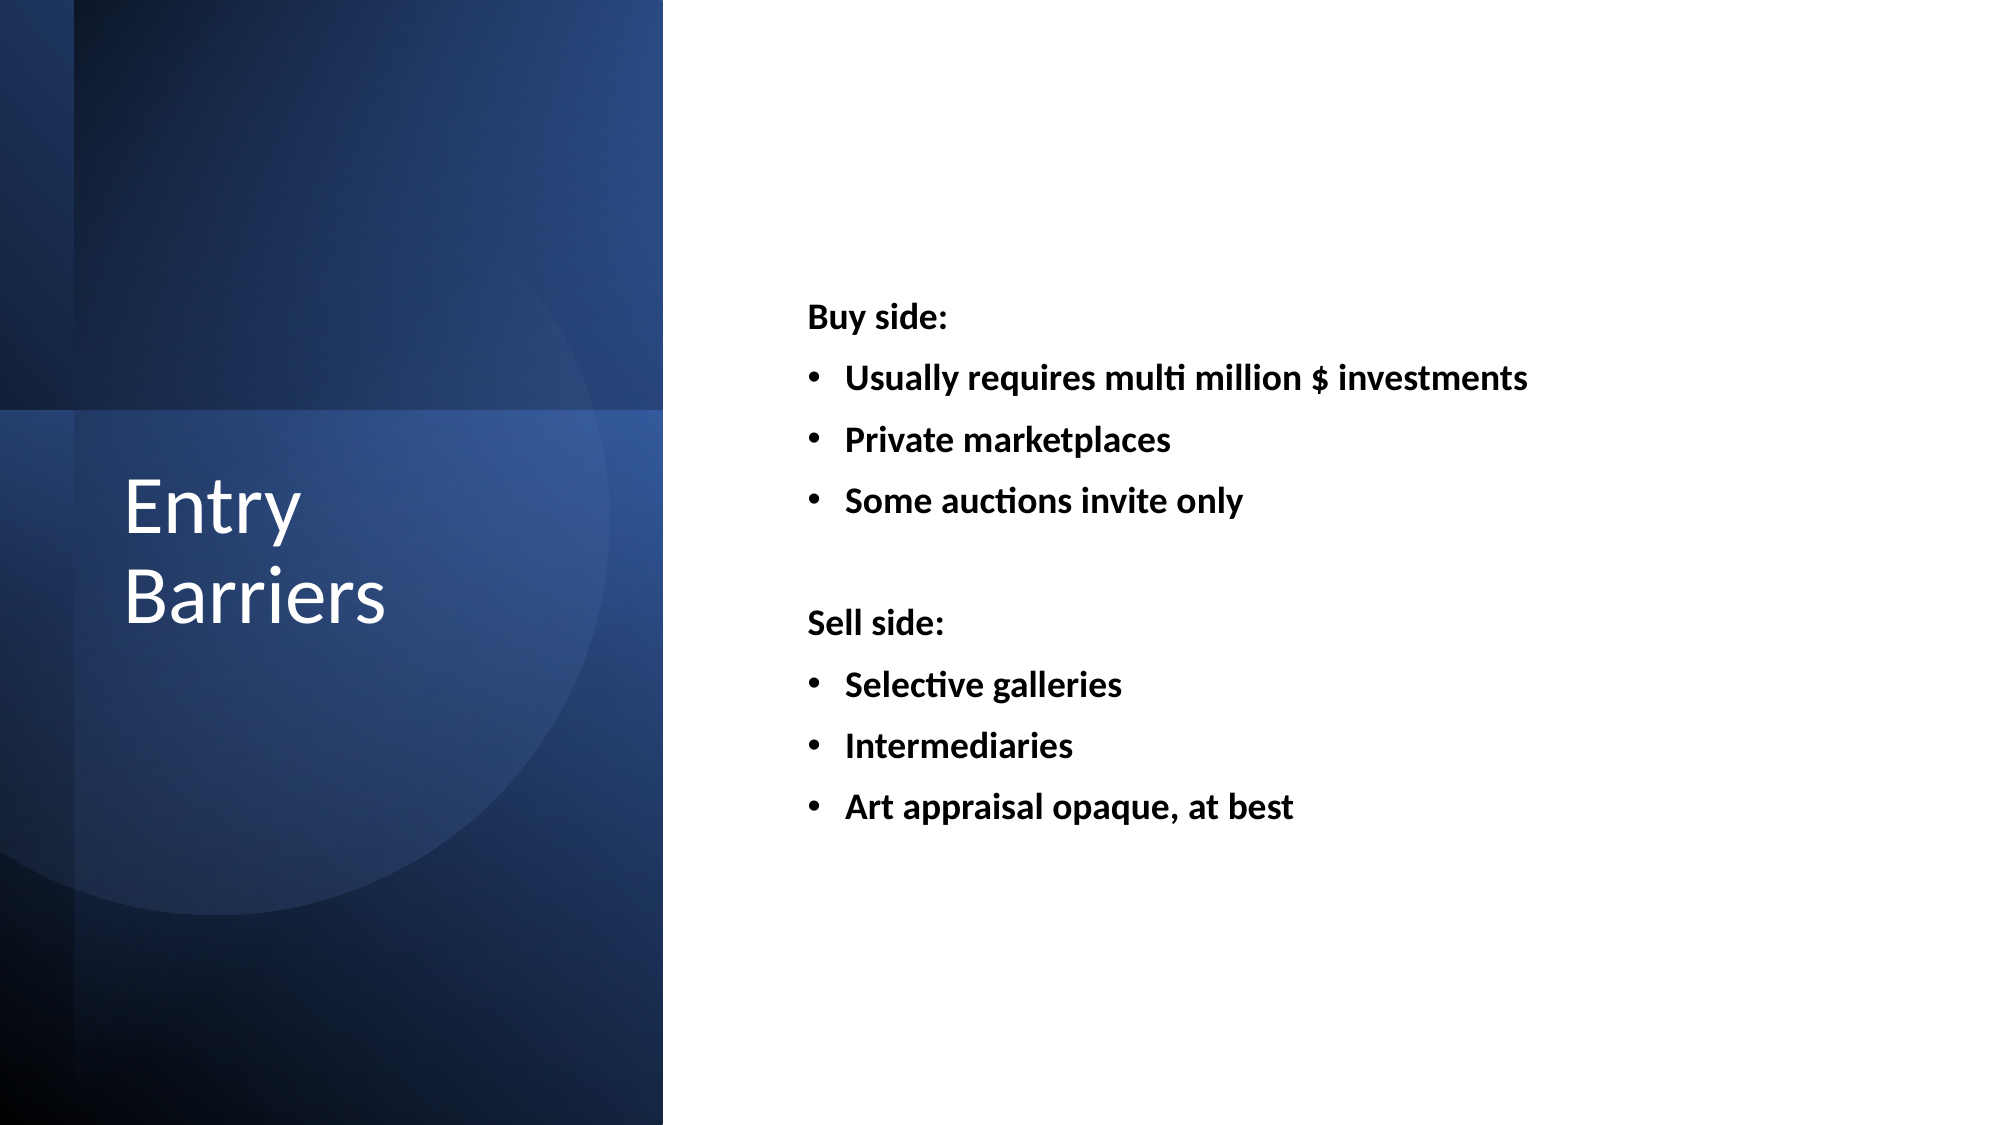

Buy side:
Usually requires multi million $ investments
Private marketplaces
Some auctions invite only

Sell side:
Selective galleries
Intermediaries
Art appraisal opaque, at best

# Entry Barriers